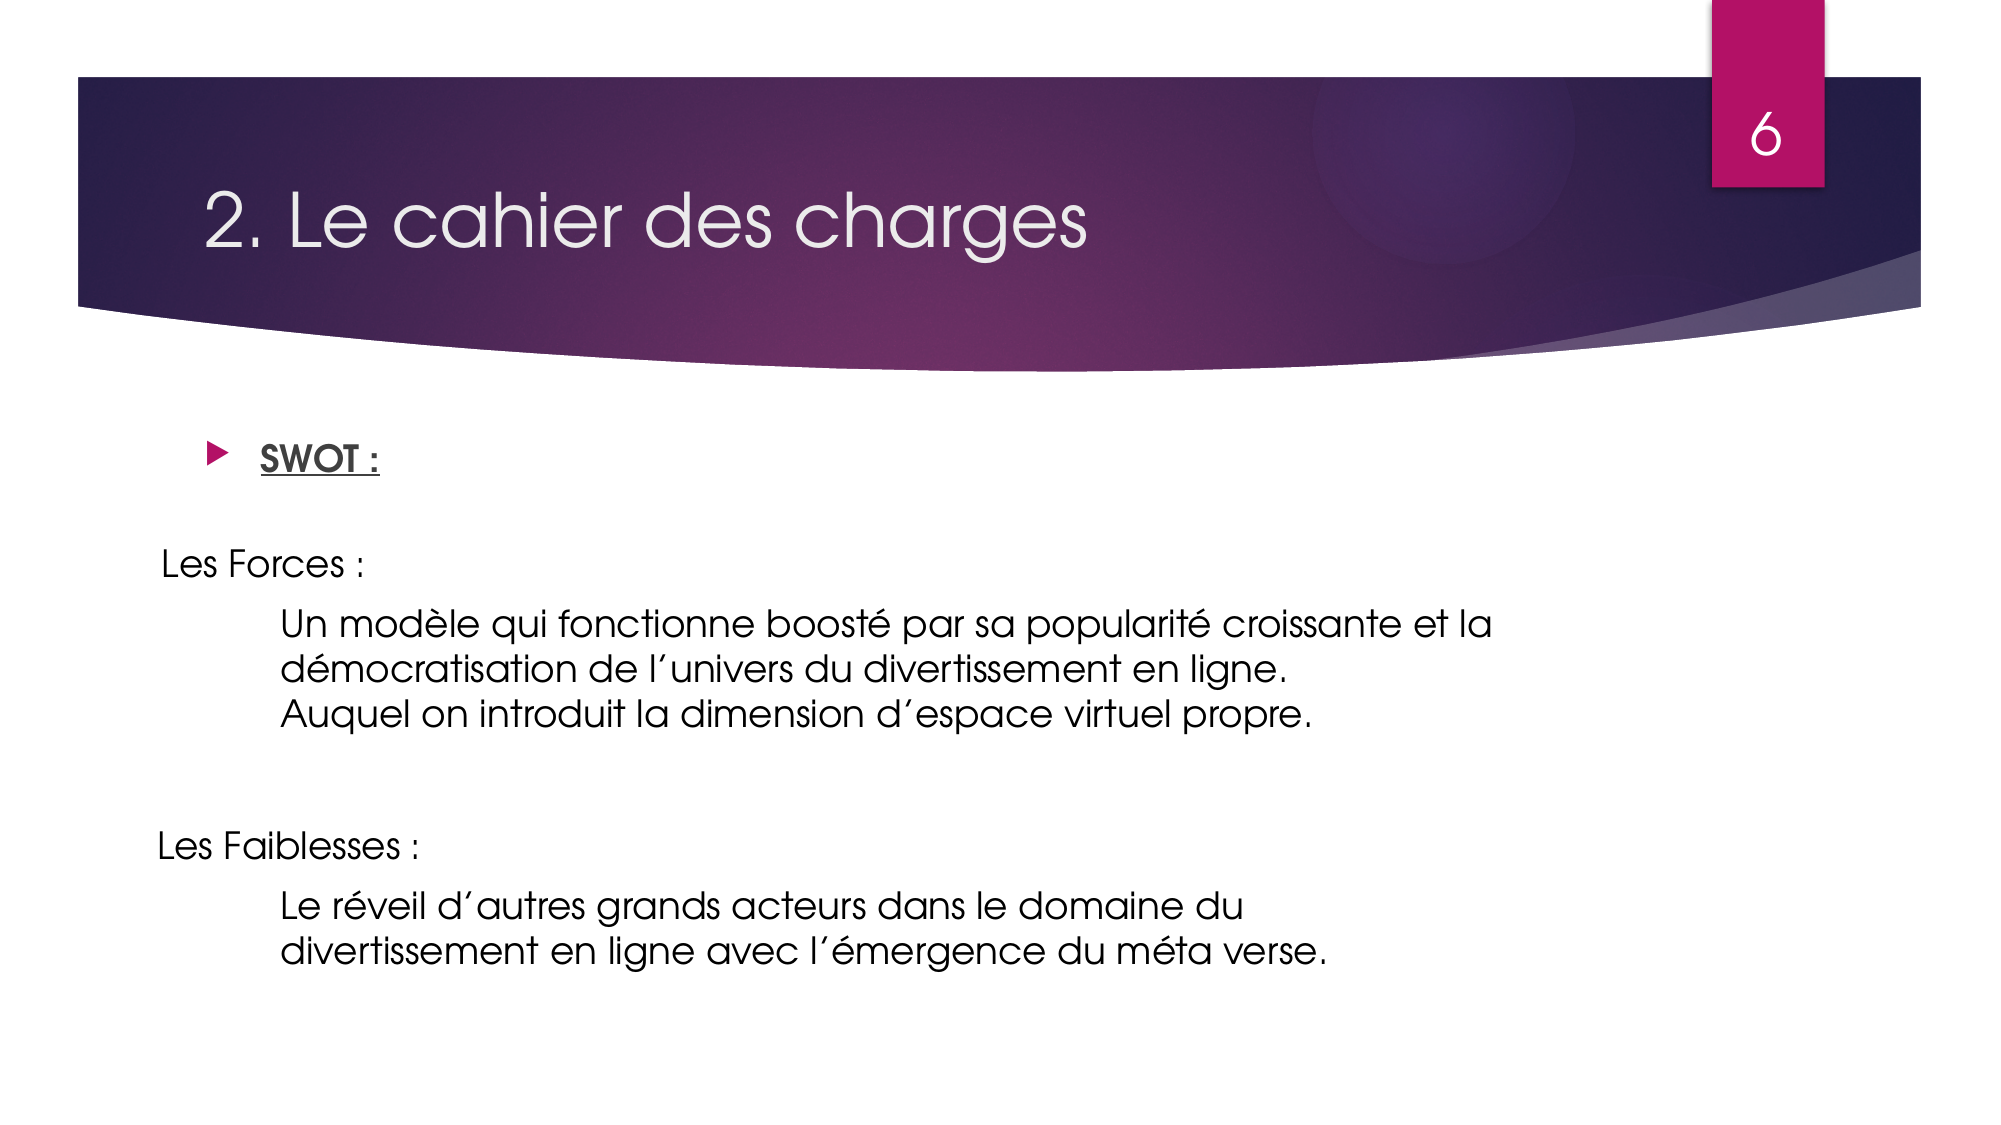

6
# 2. Le cahier des charges
SWOT :

Les Forces :
Un modèle qui fonctionne boosté par sa popularité croissante et la démocratisation de l’univers du divertissement en ligne.
Auquel on introduit la dimension d’espace virtuel propre.
Les Faiblesses :
Le réveil d’autres grands acteurs dans le domaine du divertissement en ligne avec l’émergence du méta verse.